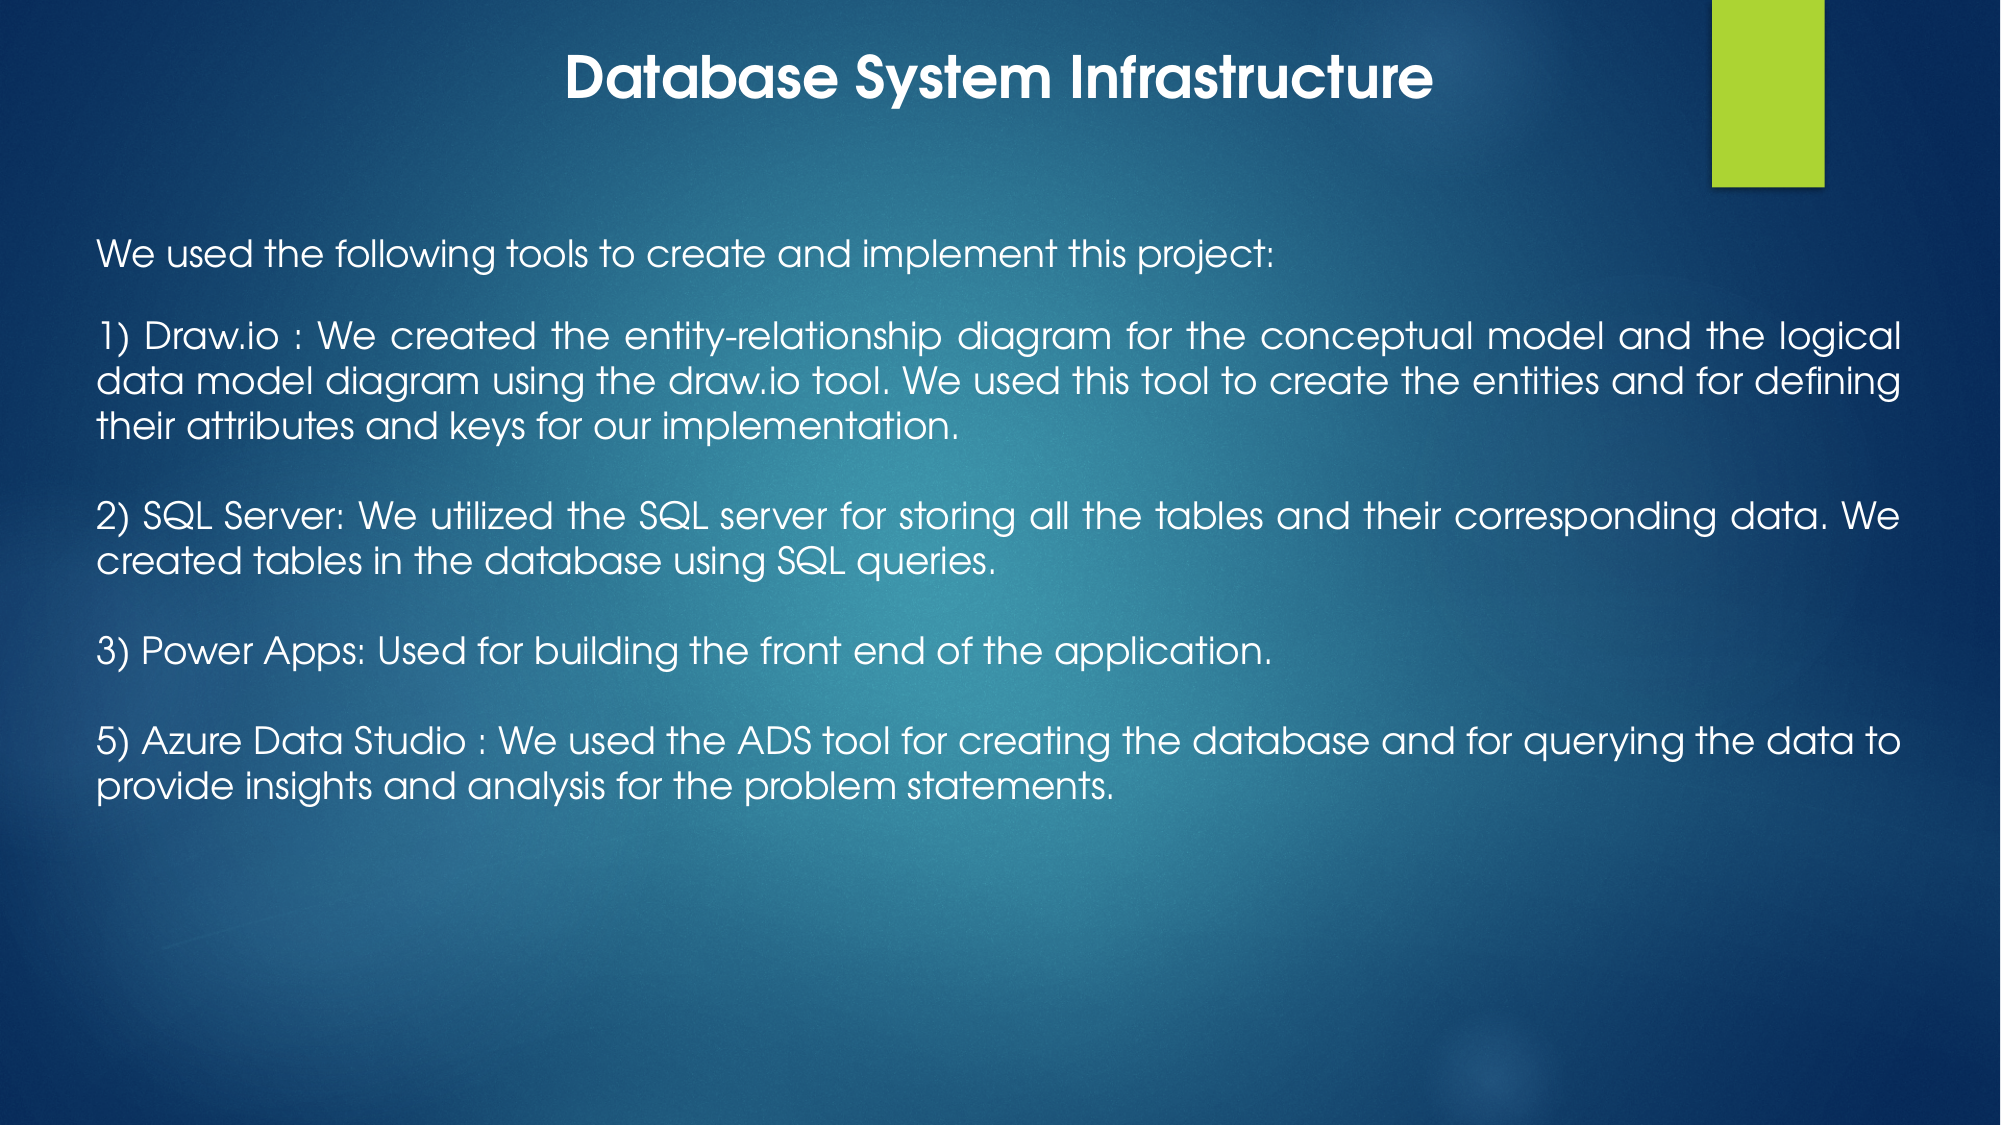

Database System Infrastructure

We used the following tools to create and implement this project:
1) Draw.io : We created the entity-relationship diagram for the conceptual model and the logical data model diagram using the draw.io tool. We used this tool to create the entities and for defining their attributes and keys for our implementation.

2) SQL Server: We utilized the SQL server for storing all the tables and their corresponding data. We created tables in the database using SQL queries.

3) Power Apps: Used for building the front end of the application.

5) Azure Data Studio : We used the ADS tool for creating the database and for querying the data to provide insights and analysis for the problem statements.